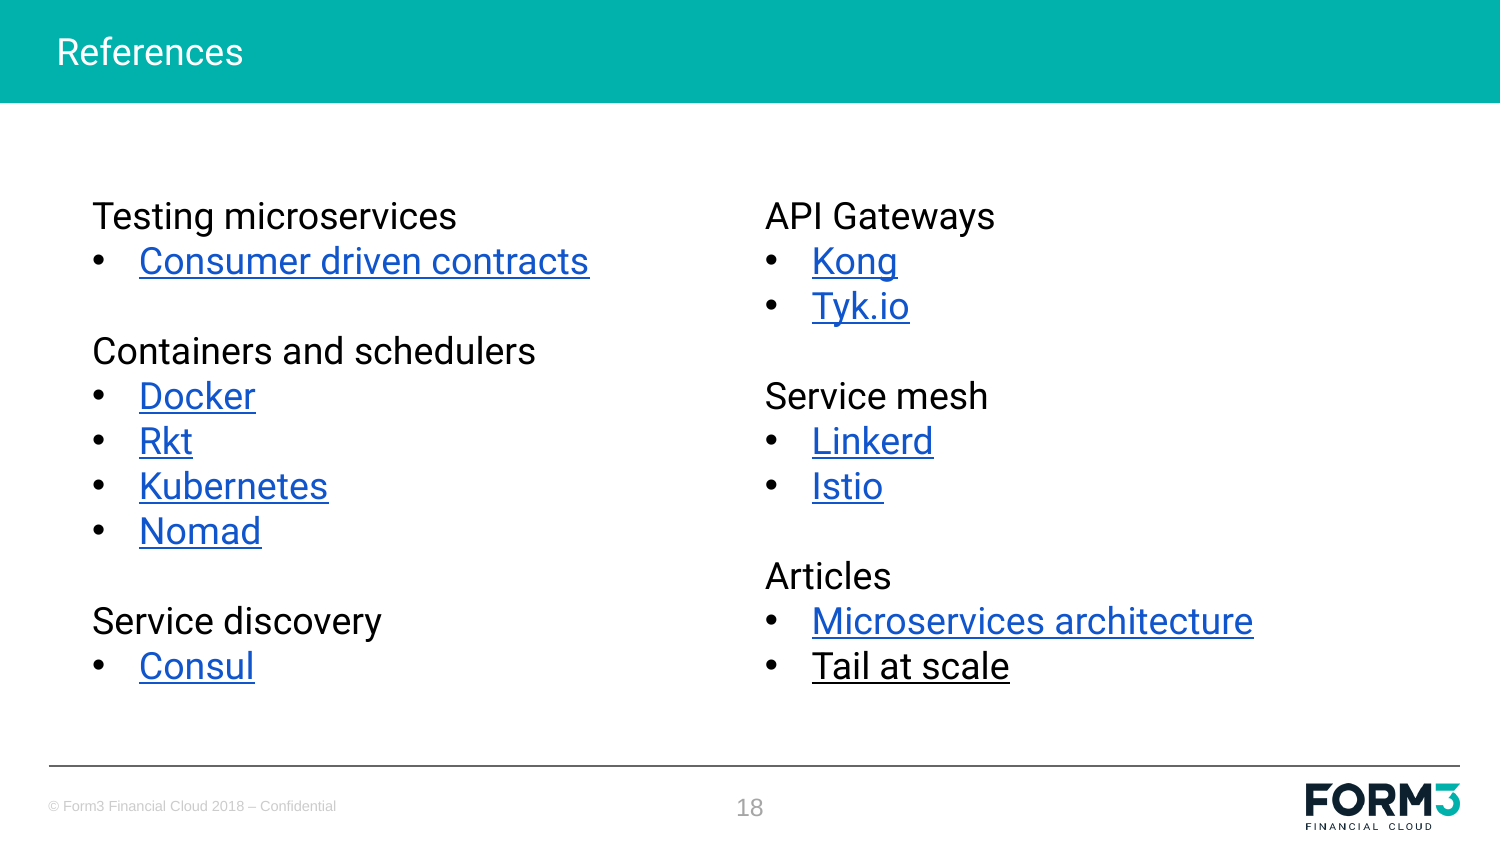

# References

Testing microservices
Consumer driven contracts

Containers and schedulers
Docker
Rkt
Kubernetes
Nomad

Service discovery
Consul

API Gateways
Kong
Tyk.io

Service mesh
Linkerd
Istio

Articles
Microservices architecture
Tail at scale